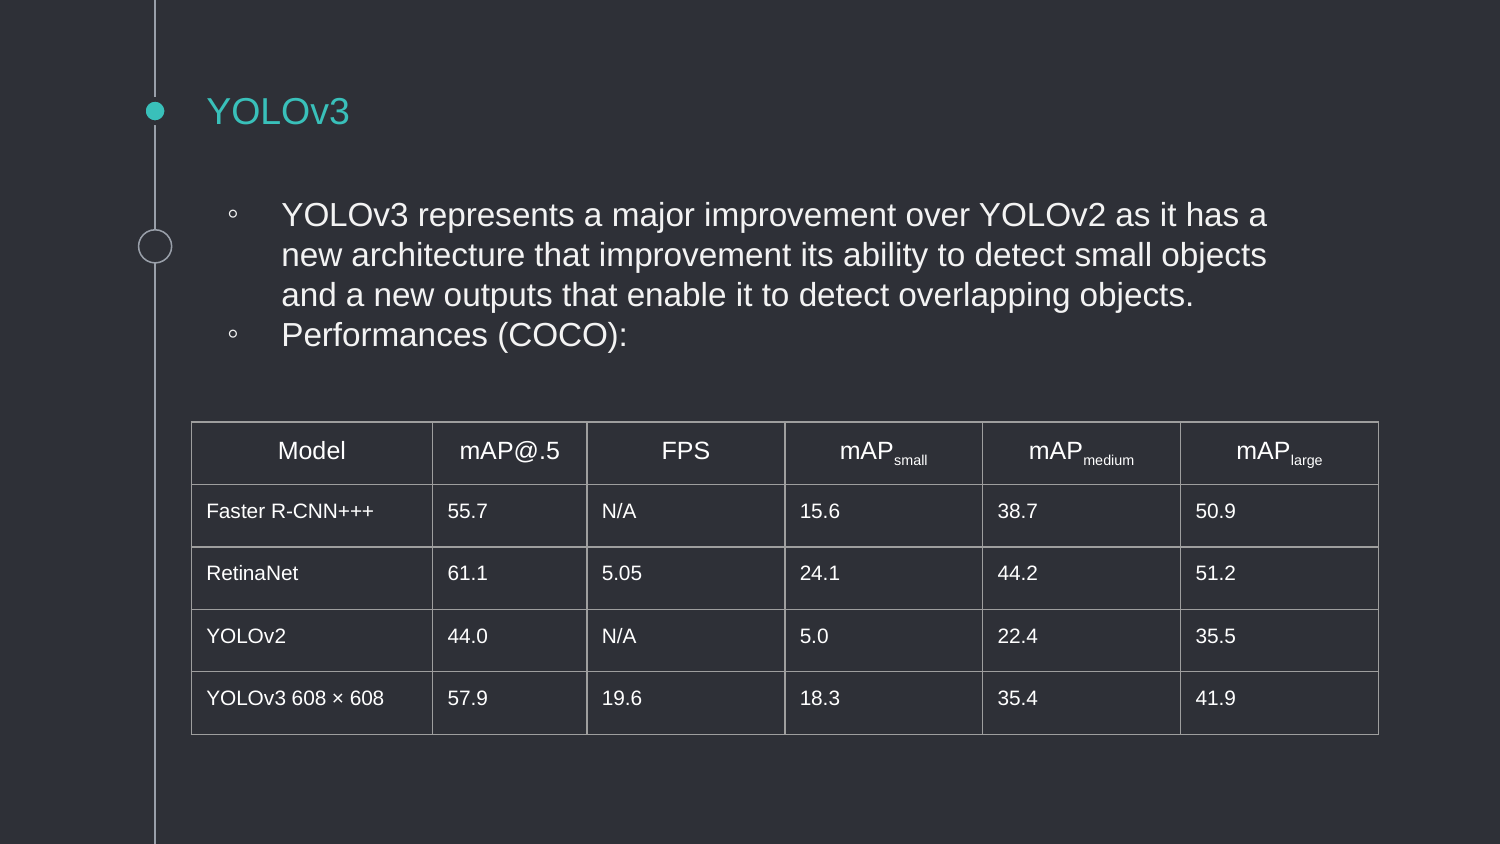

# YOLOv3
YOLOv3 represents a major improvement over YOLOv2 as it has a new architecture that improvement its ability to detect small objects and a new outputs that enable it to detect overlapping objects.
Performances (COCO):

| Model | mAP@.5 | FPS | mAPsmall | mAPmedium | mAPlarge |
| --- | --- | --- | --- | --- | --- |
| Faster R-CNN+++ | 55.7 | N/A | 15.6 | 38.7 | 50.9 |
| RetinaNet | 61.1 | 5.05 | 24.1 | 44.2 | 51.2 |
| YOLOv2 | 44.0 | N/A | 5.0 | 22.4 | 35.5 |
| YOLOv3 608 × 608 | 57.9 | 19.6 | 18.3 | 35.4 | 41.9 |